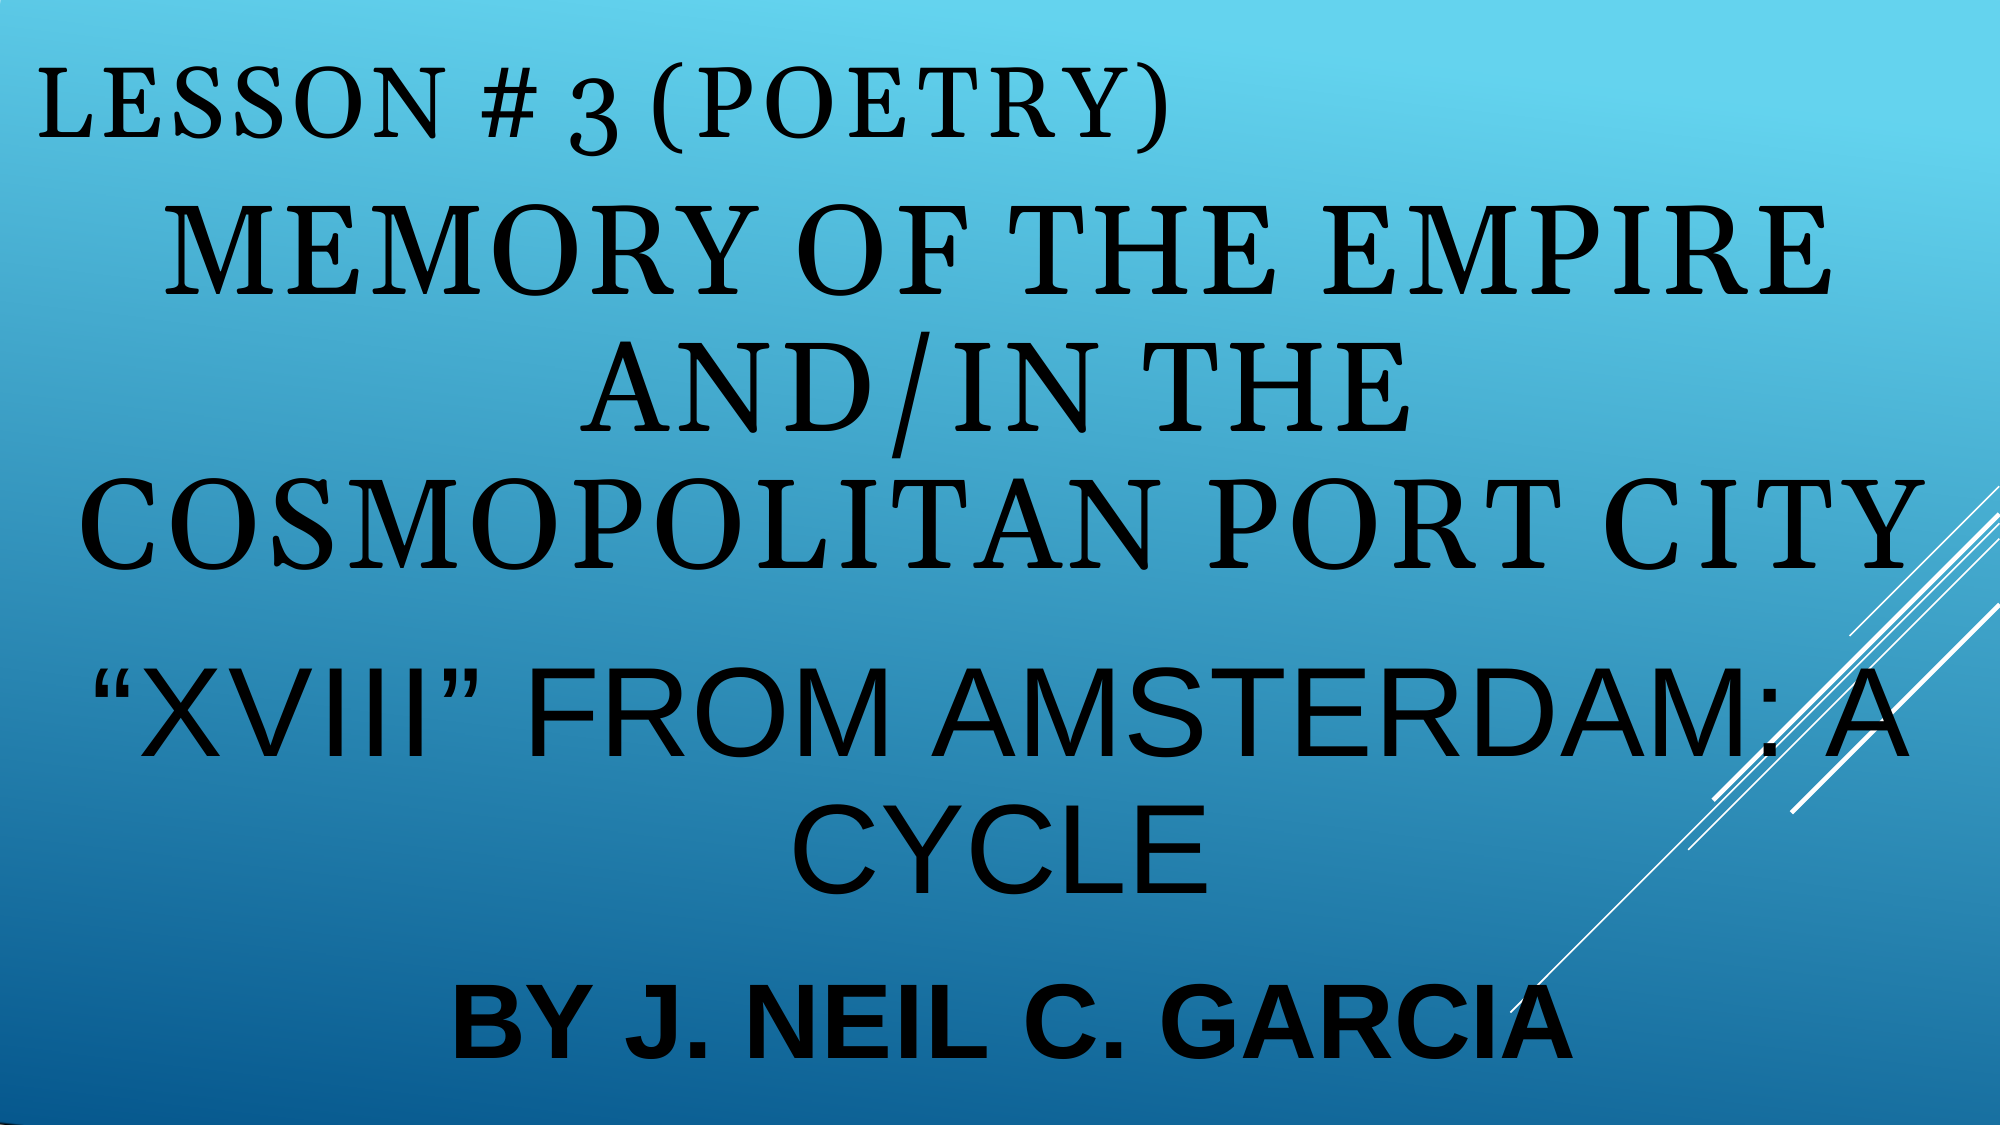

LESSON # 3 (POETRY)
# MEMORY OF THE EMPIRE AND/IN THE COSMOPOLITAN PORT CITY
“XVIII” FROM AMSTERDAM: A CYCLE
BY J. NEIL C. GARCIA